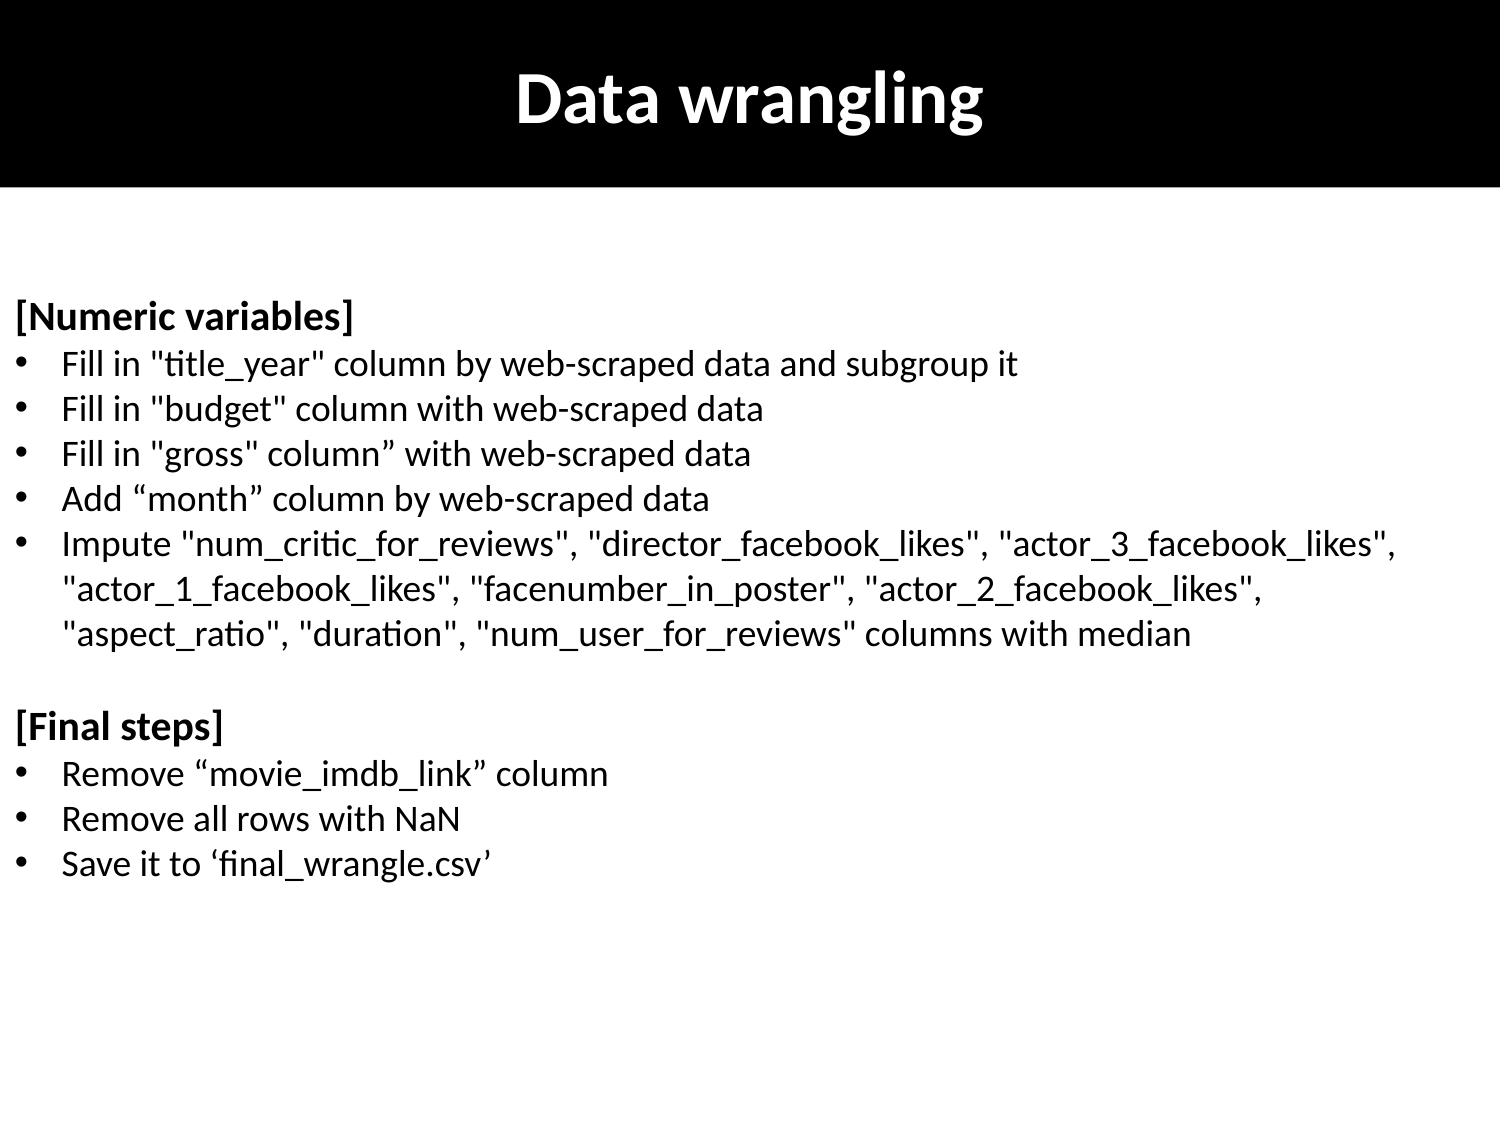

# Data wrangling
[Numeric variables]
Fill in "title_year" column by web-scraped data and subgroup it
Fill in "budget" column with web-scraped data
Fill in "gross" column” with web-scraped data
Add “month” column by web-scraped data
Impute "num_critic_for_reviews", "director_facebook_likes", "actor_3_facebook_likes", "actor_1_facebook_likes", "facenumber_in_poster", "actor_2_facebook_likes", "aspect_ratio", "duration", "num_user_for_reviews" columns with median

[Final steps]
Remove “movie_imdb_link” column
Remove all rows with NaN
Save it to ‘final_wrangle.csv’